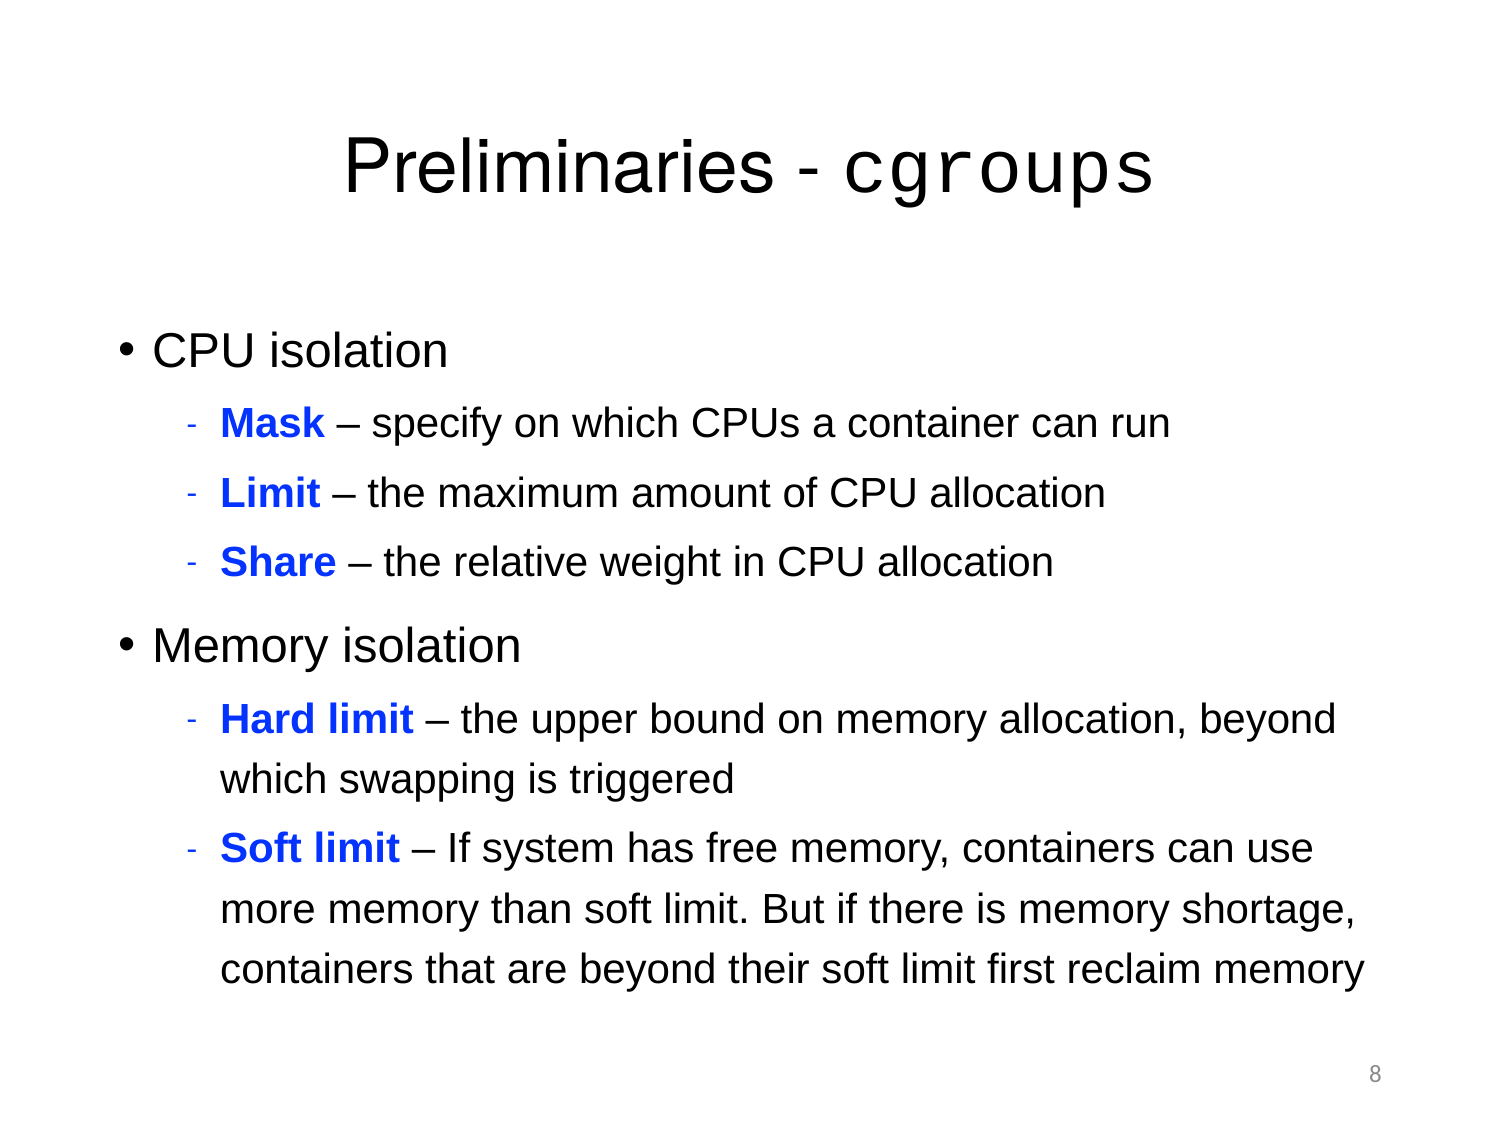

# Preliminaries - cgroups
CPU isolation
Mask – specify on which CPUs a container can run
Limit – the maximum amount of CPU allocation
Share – the relative weight in CPU allocation
Memory isolation
Hard limit – the upper bound on memory allocation, beyond which swapping is triggered
Soft limit – If system has free memory, containers can use more memory than soft limit. But if there is memory shortage, containers that are beyond their soft limit first reclaim memory
8